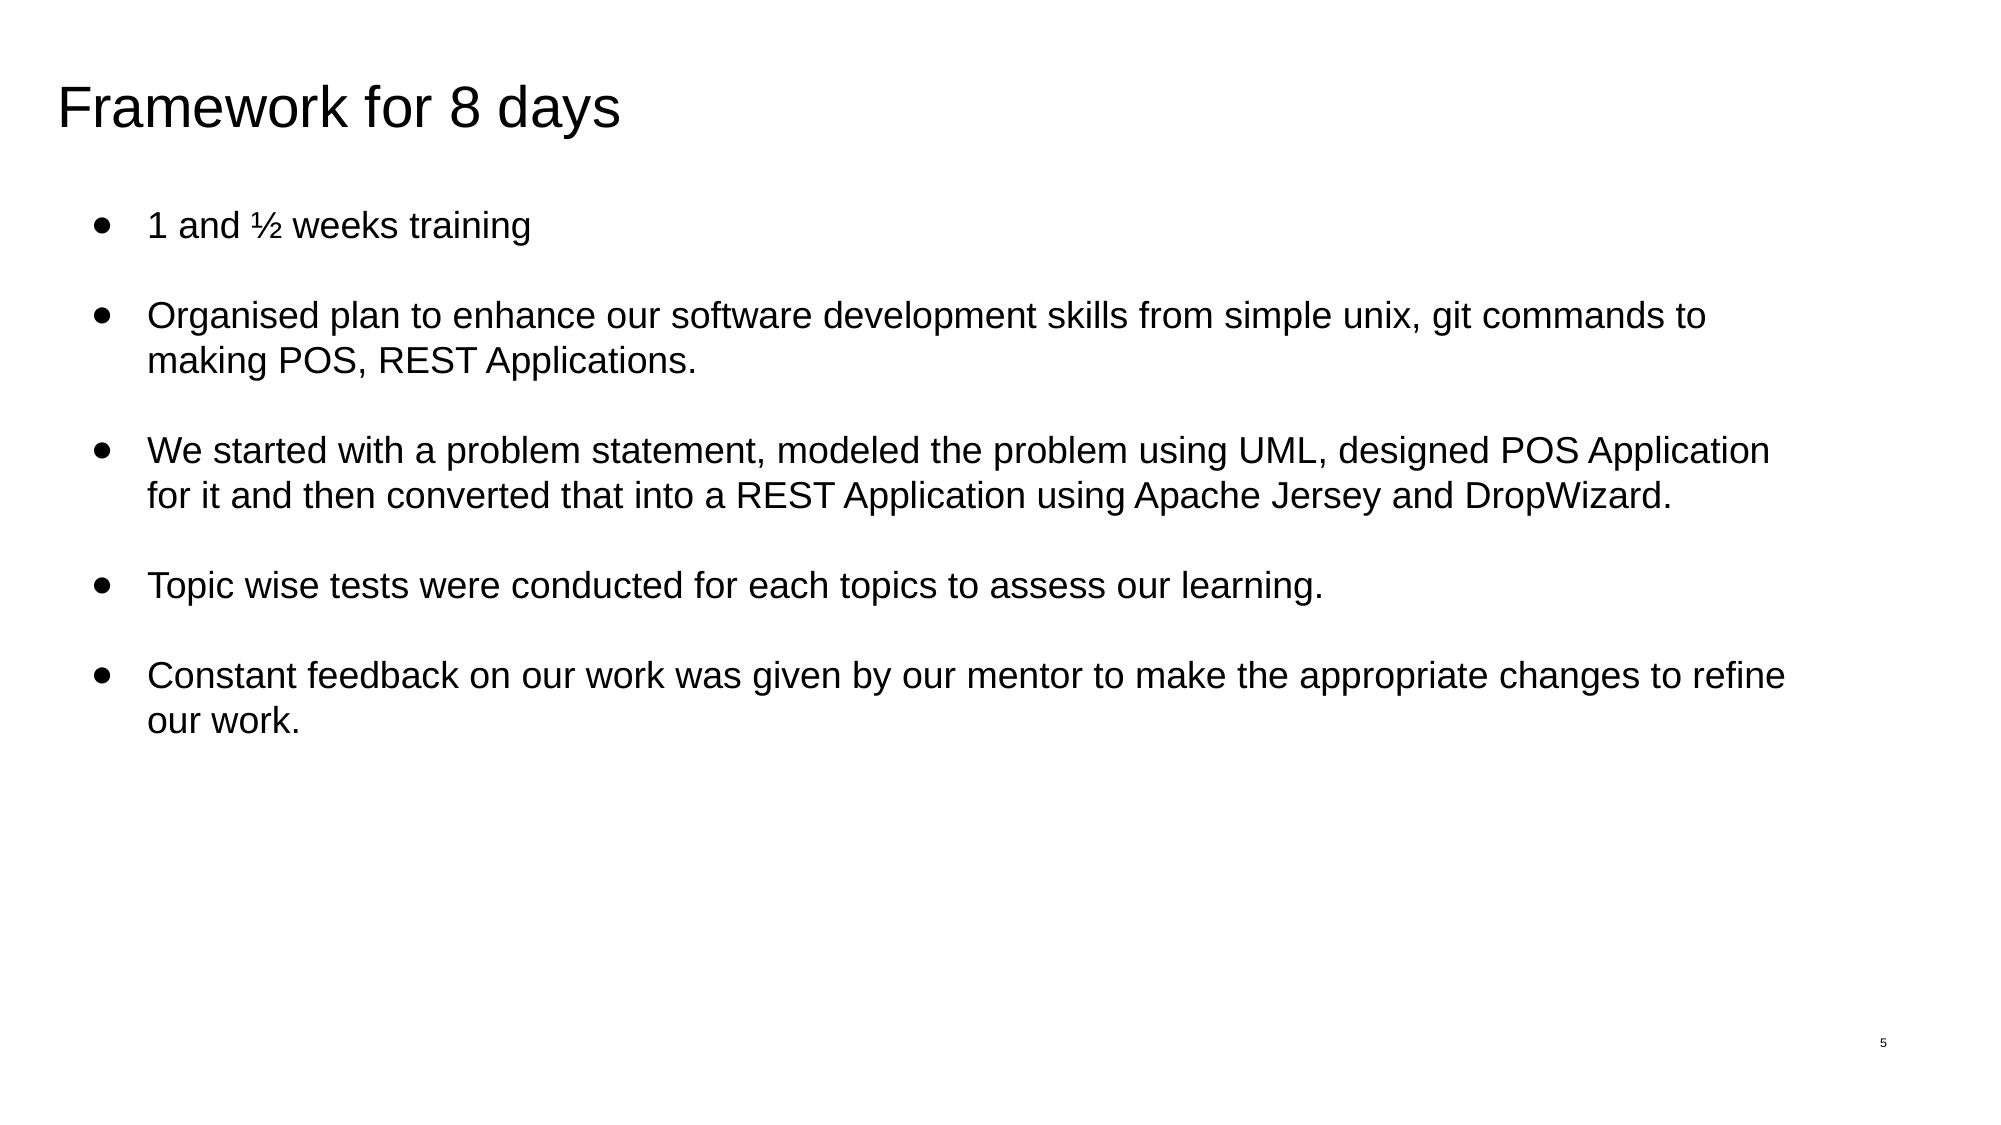

Framework for 8 days
1 and ½ weeks training

Organised plan to enhance our software development skills from simple unix, git commands to making POS, REST Applications.

We started with a problem statement, modeled the problem using UML, designed POS Application for it and then converted that into a REST Application using Apache Jersey and DropWizard.

Topic wise tests were conducted for each topics to assess our learning.

Constant feedback on our work was given by our mentor to make the appropriate changes to refine our work.

5